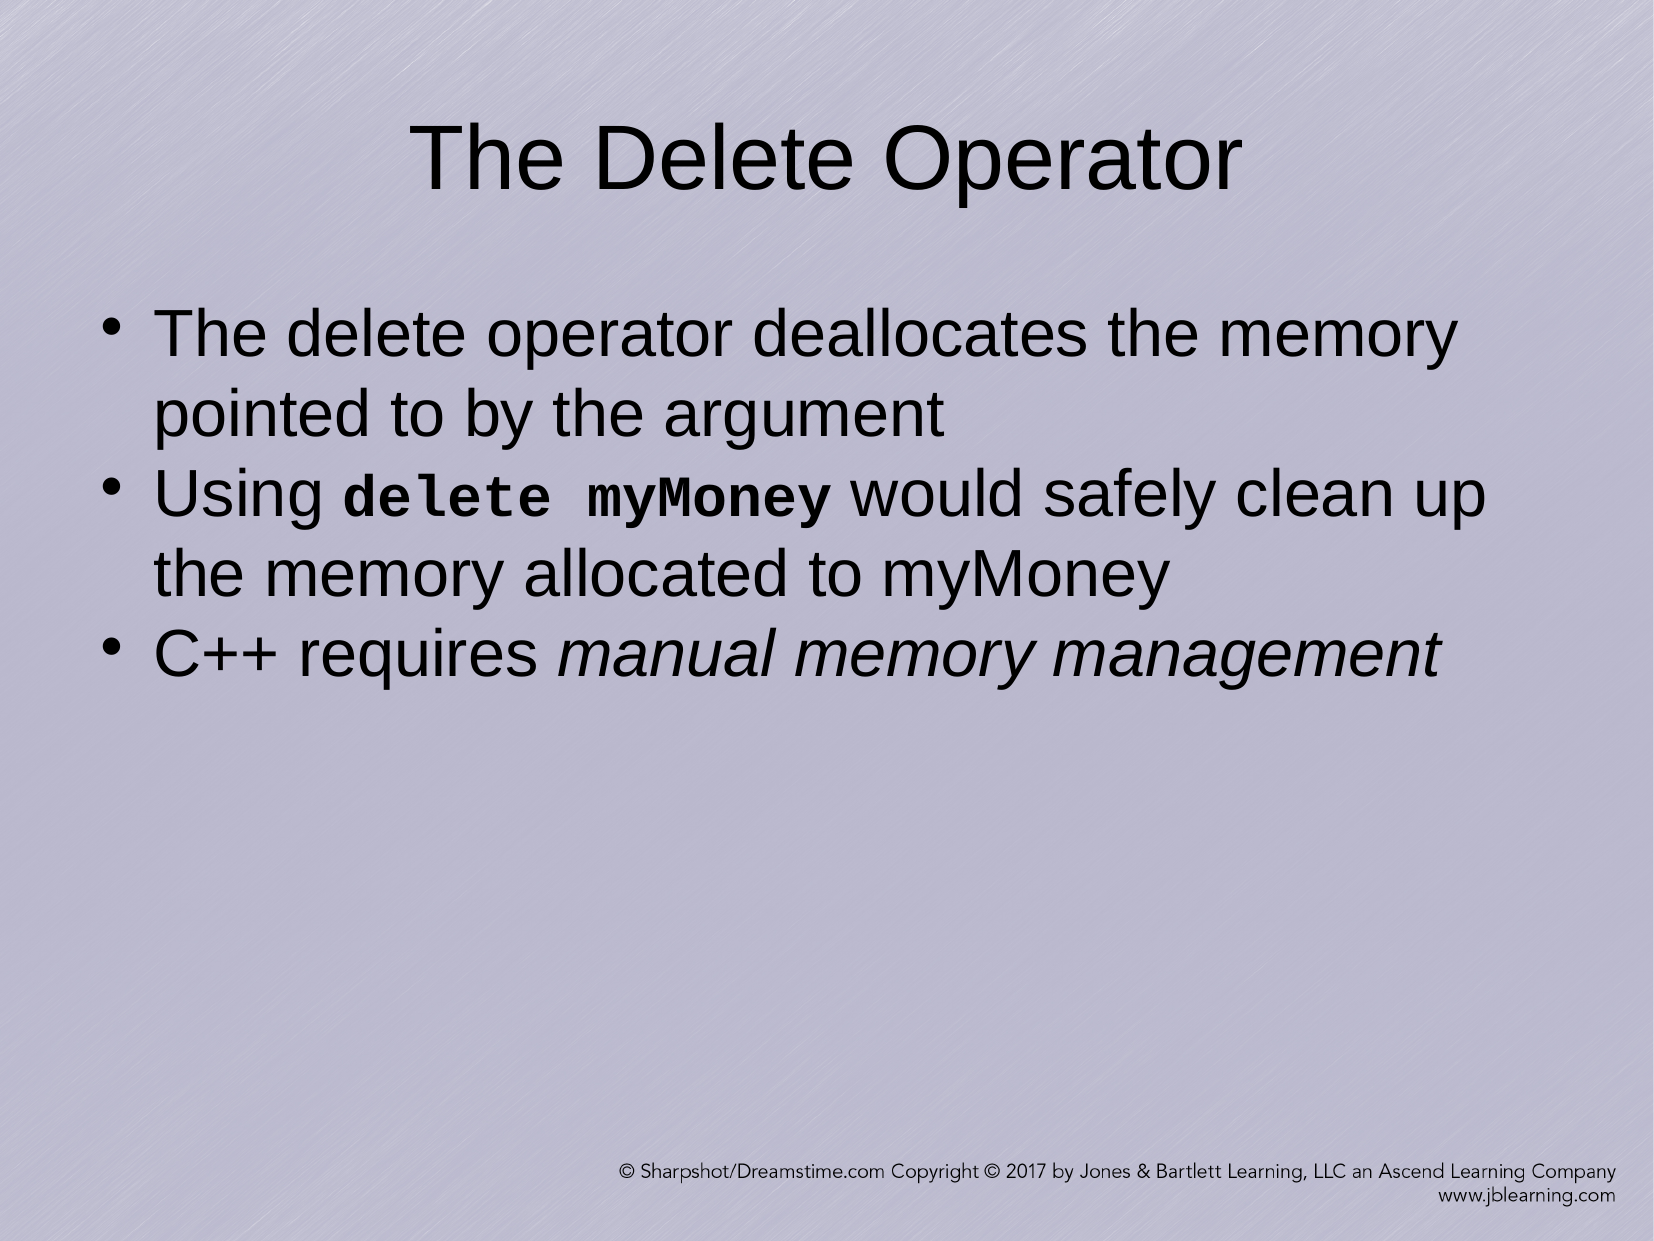

The Delete Operator
The delete operator deallocates the memory pointed to by the argument
Using delete myMoney would safely clean up the memory allocated to myMoney
C++ requires manual memory management